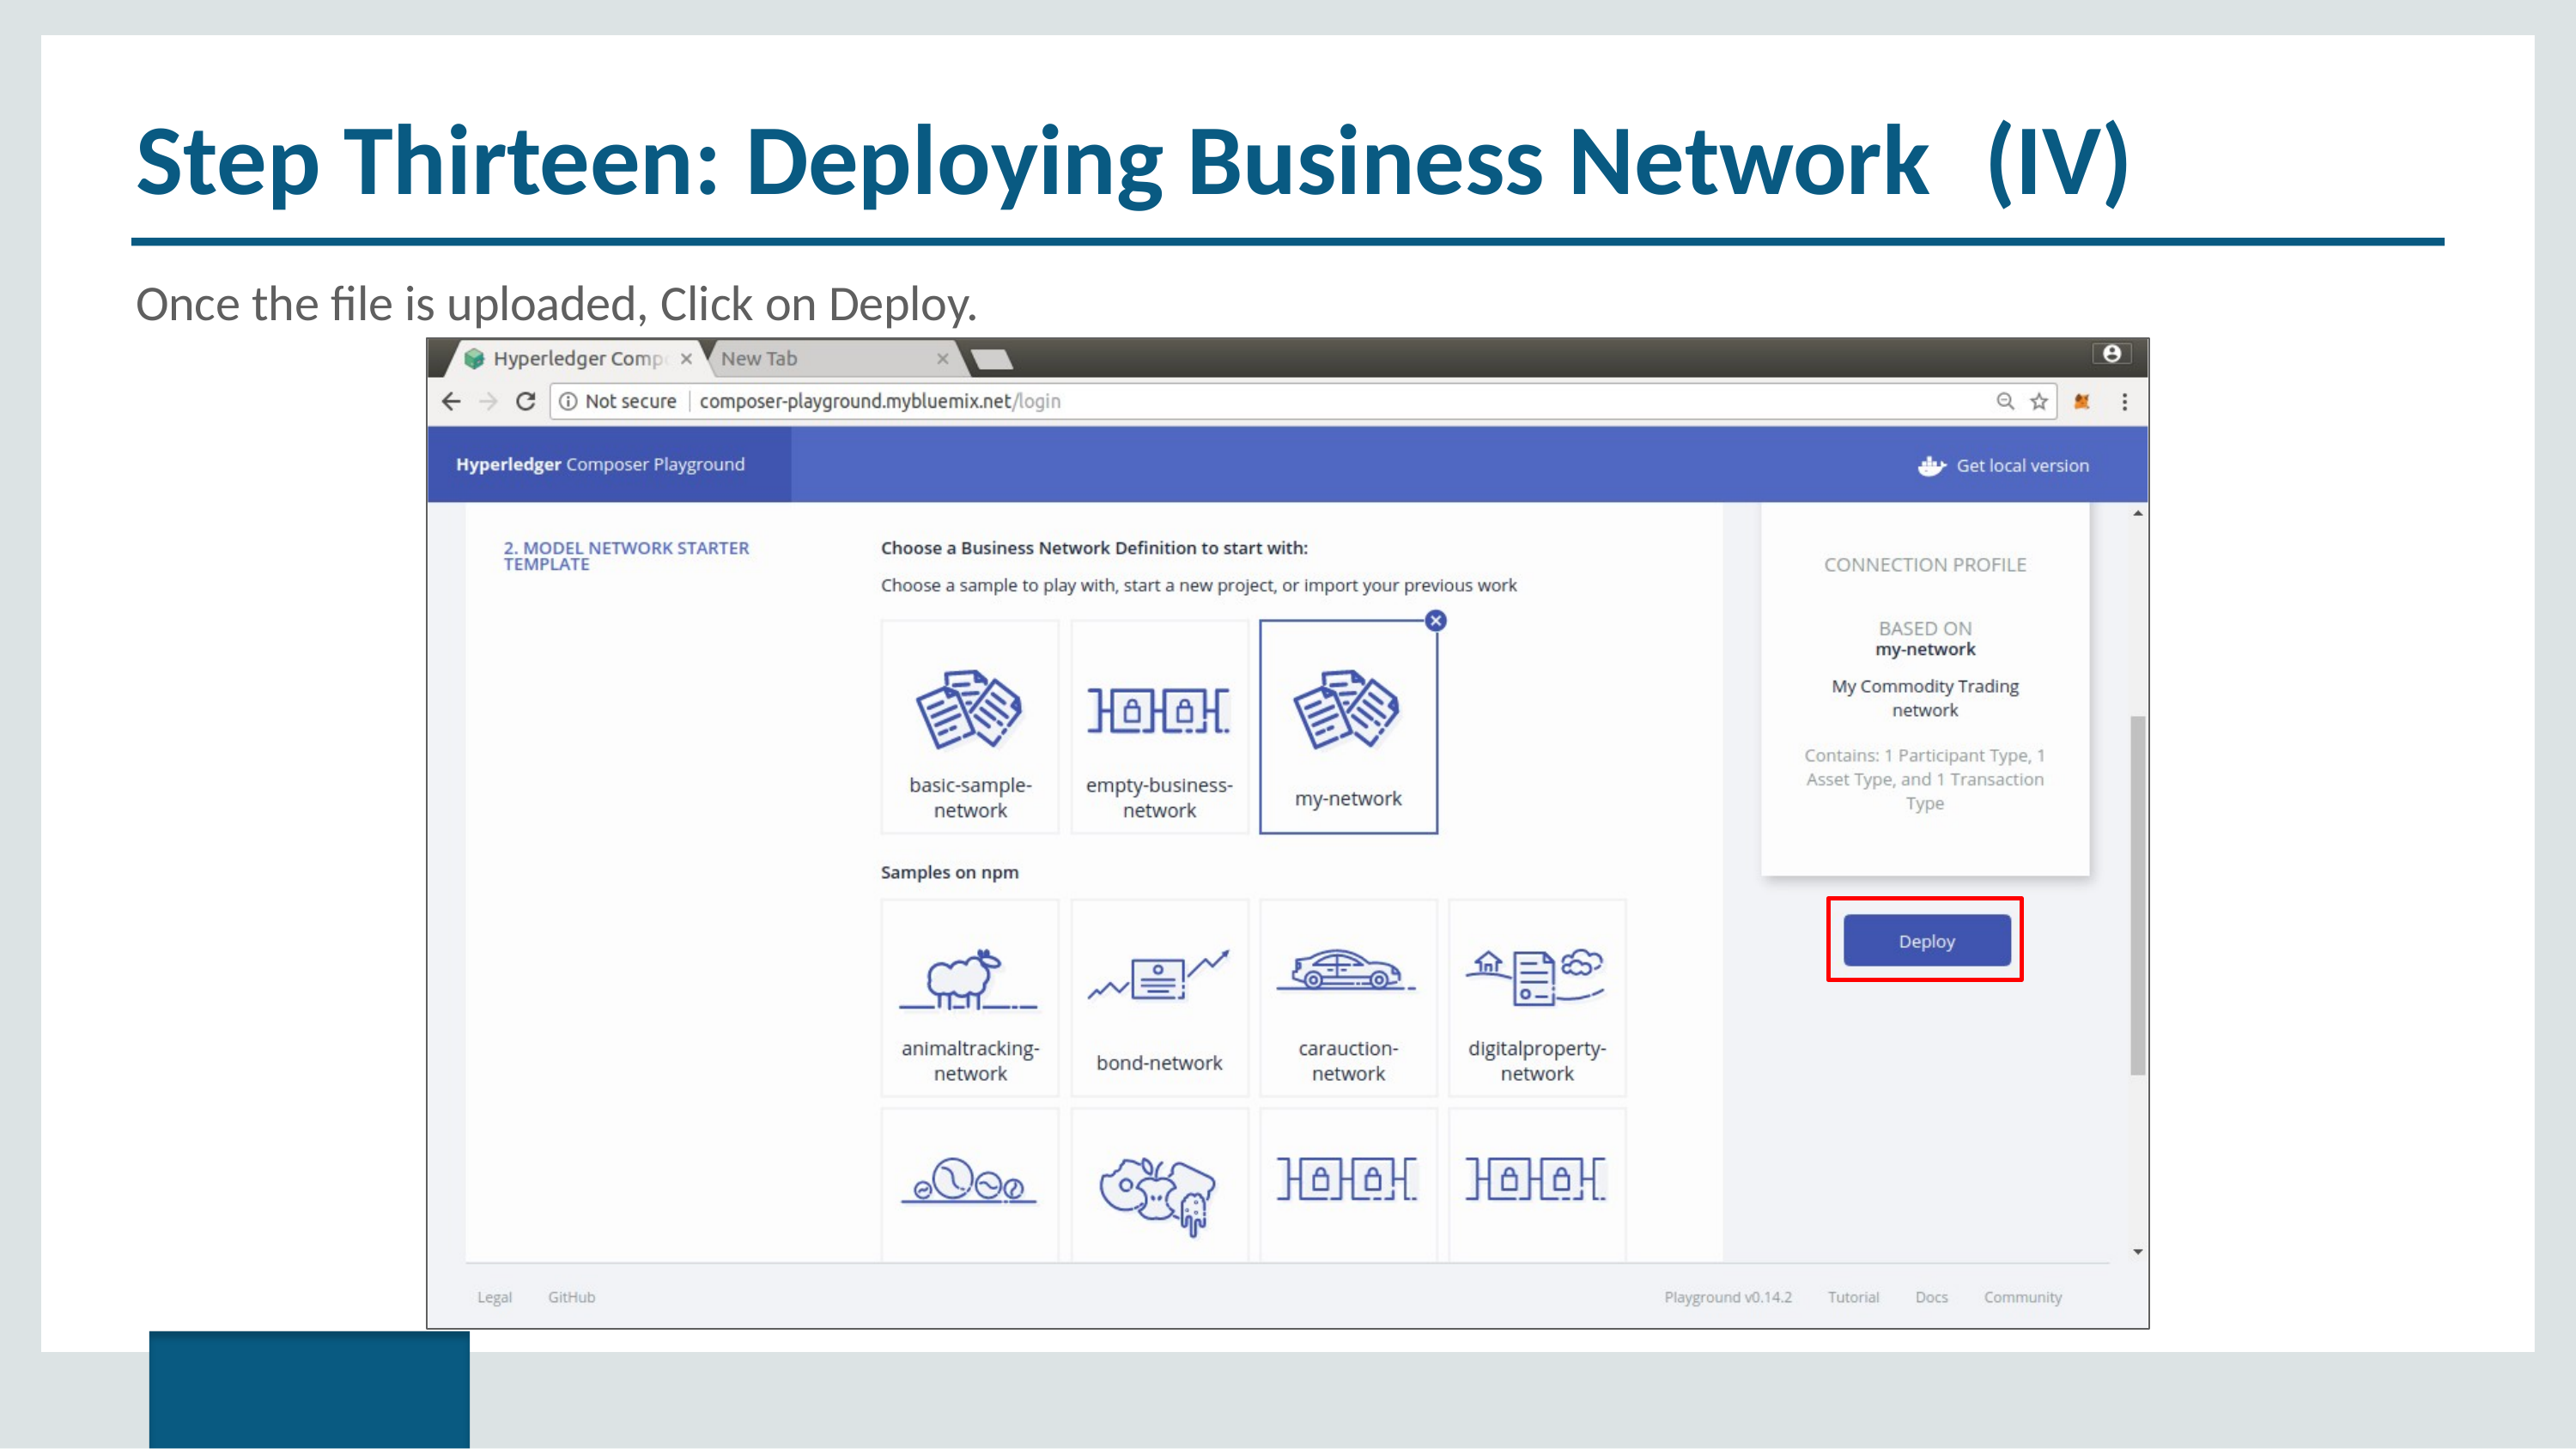

Step Thirteen: Deploying Business Network	(IV)

Once the file is uploaded, Click on Deploy.

Copyright © 2017, edureka and/or its affiliates. All rights reserved.